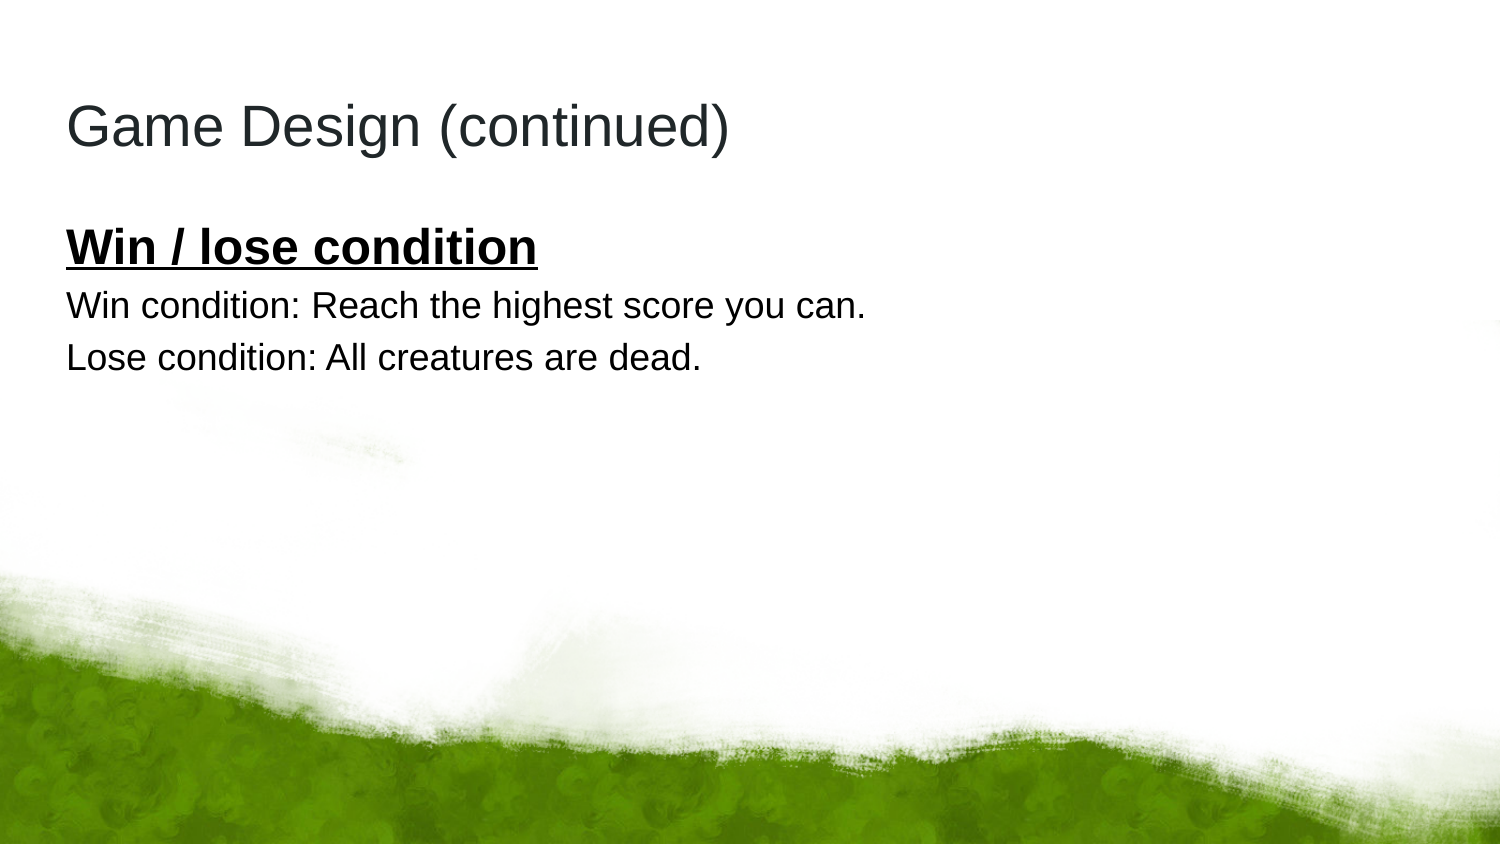

Game Design (continued)
Win / lose condition
Win condition: Reach the highest score you can.
Lose condition: All creatures are dead.